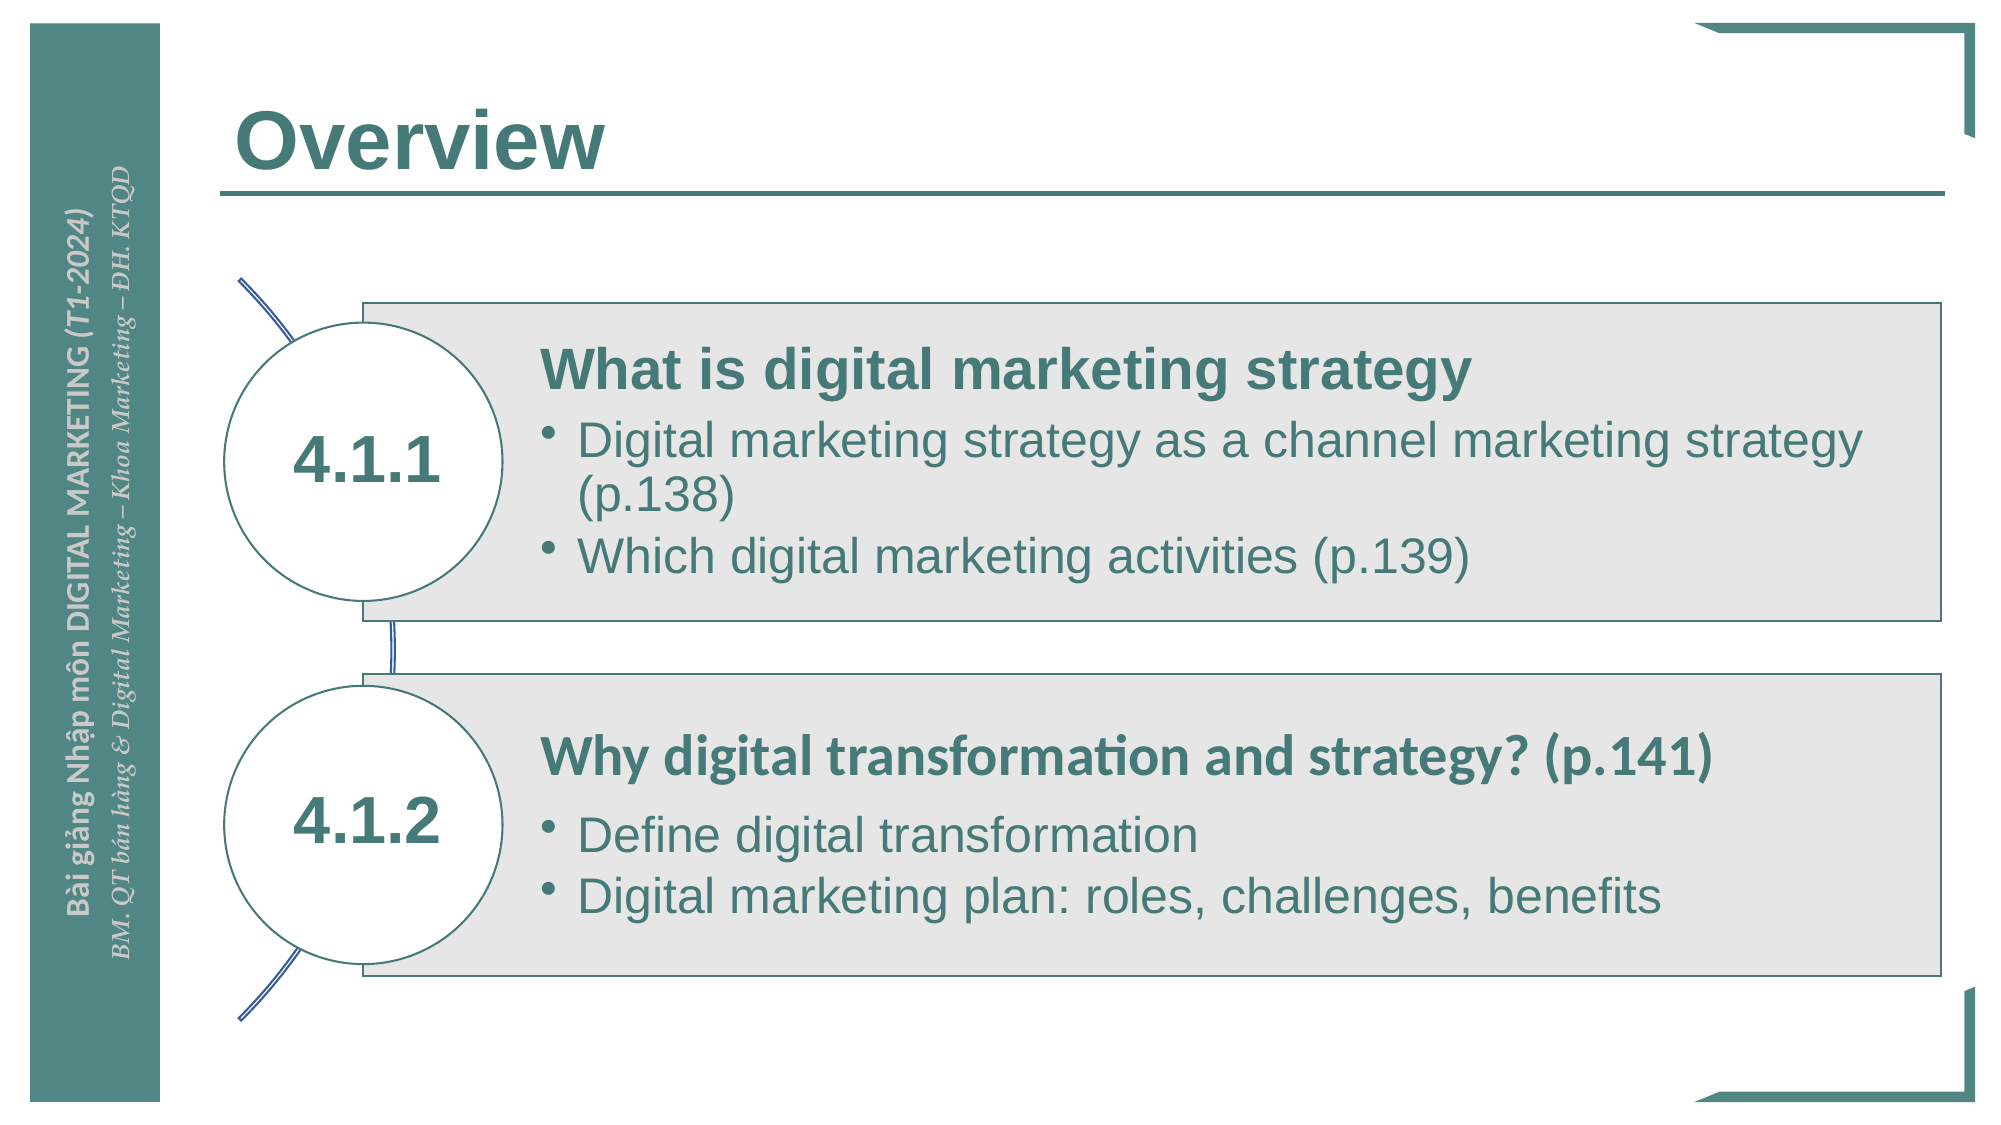

# Overview
What is digital marketing strategy
Digital marketing strategy as a channel marketing strategy (p.138)
Which digital marketing activities (p.139)
Why digital transformation and strategy? (p.141)
Define digital transformation
Digital marketing plan: roles, challenges, benefits
4.1.1
4.1.2